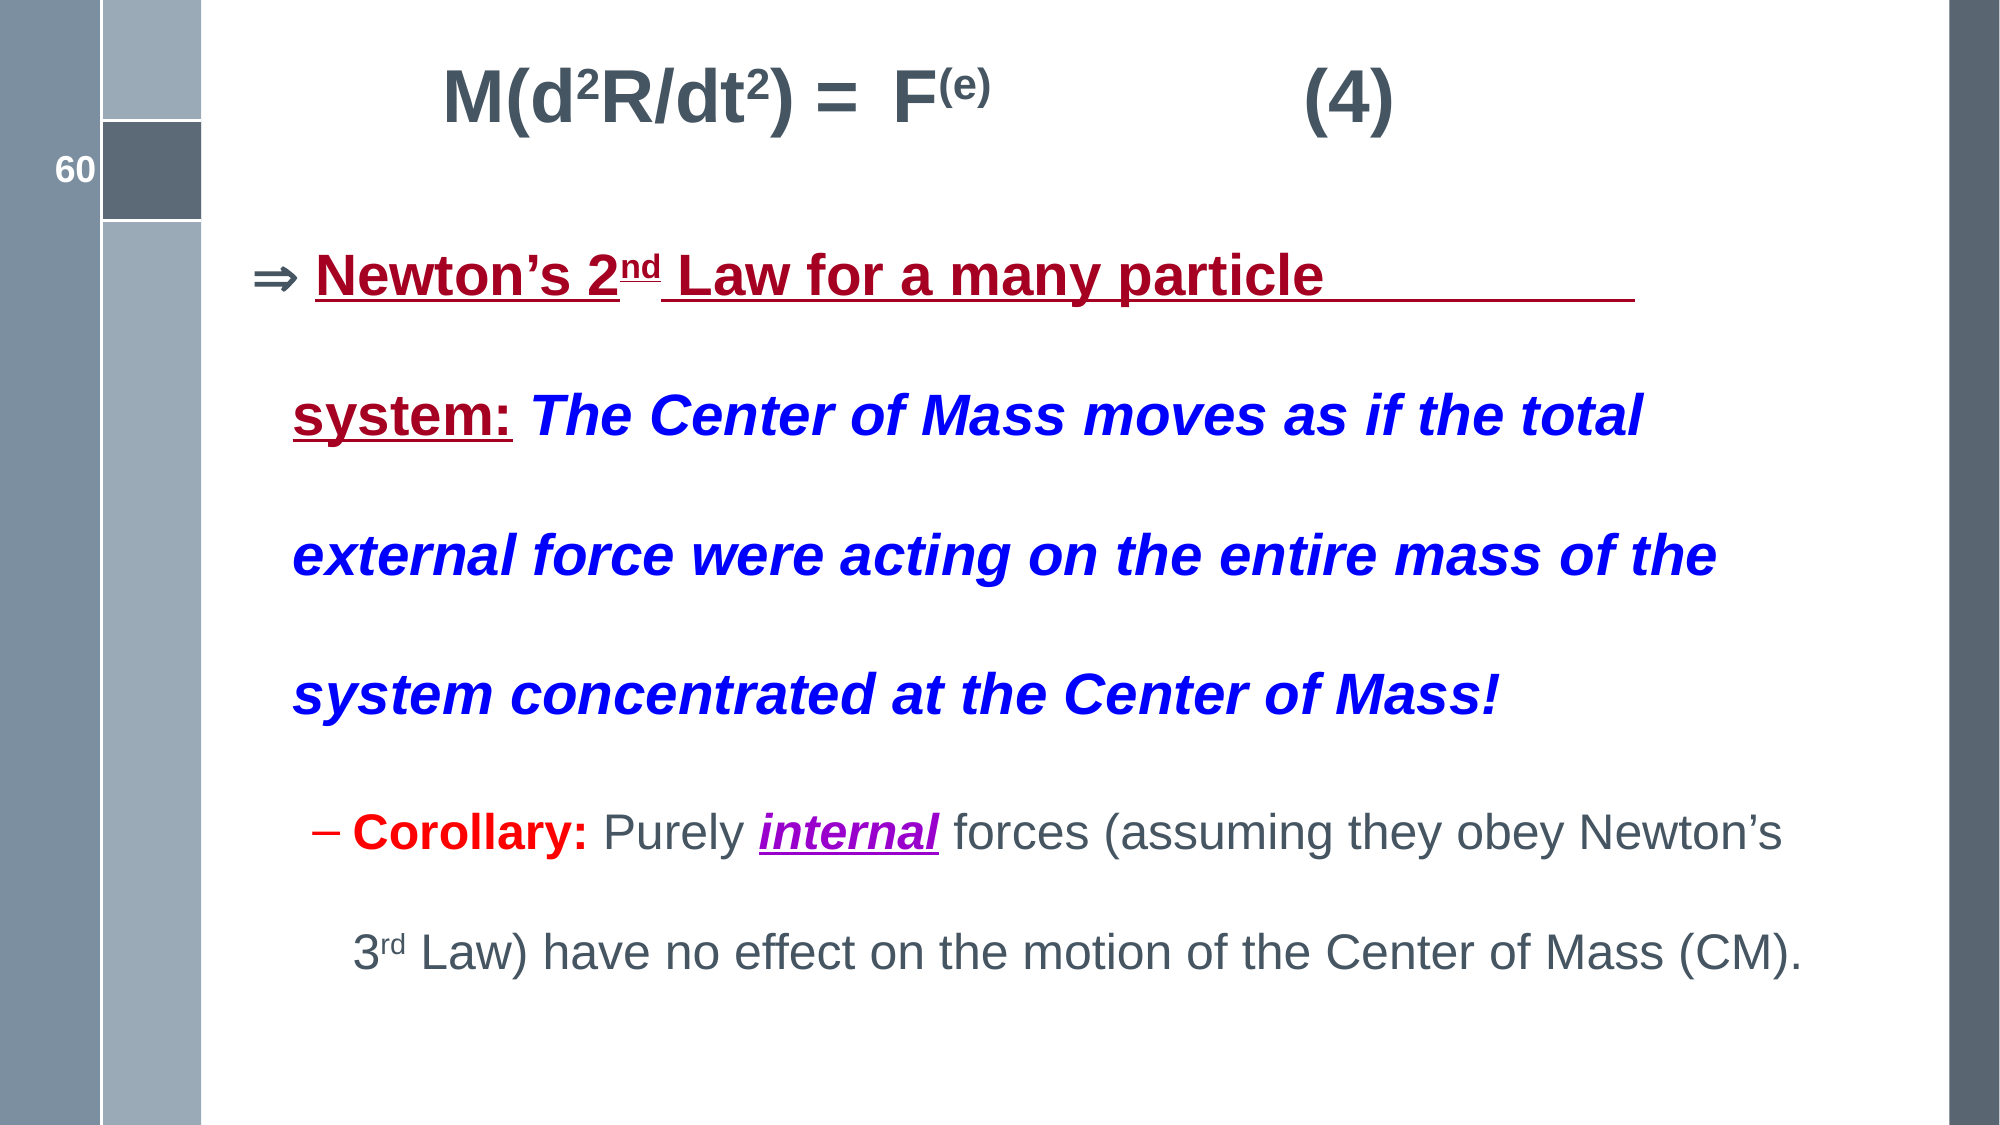

M(d2R/dt2) =  F(e)                          (4)
⇒ Newton’s 2nd Law for a many particle                    system: The Center of Mass moves as if the total external force were acting on the entire mass of the system concentrated at the Center of Mass!
Corollary: Purely internal forces (assuming they obey Newton’s 3rd Law) have no effect on the motion of the Center of Mass (CM).